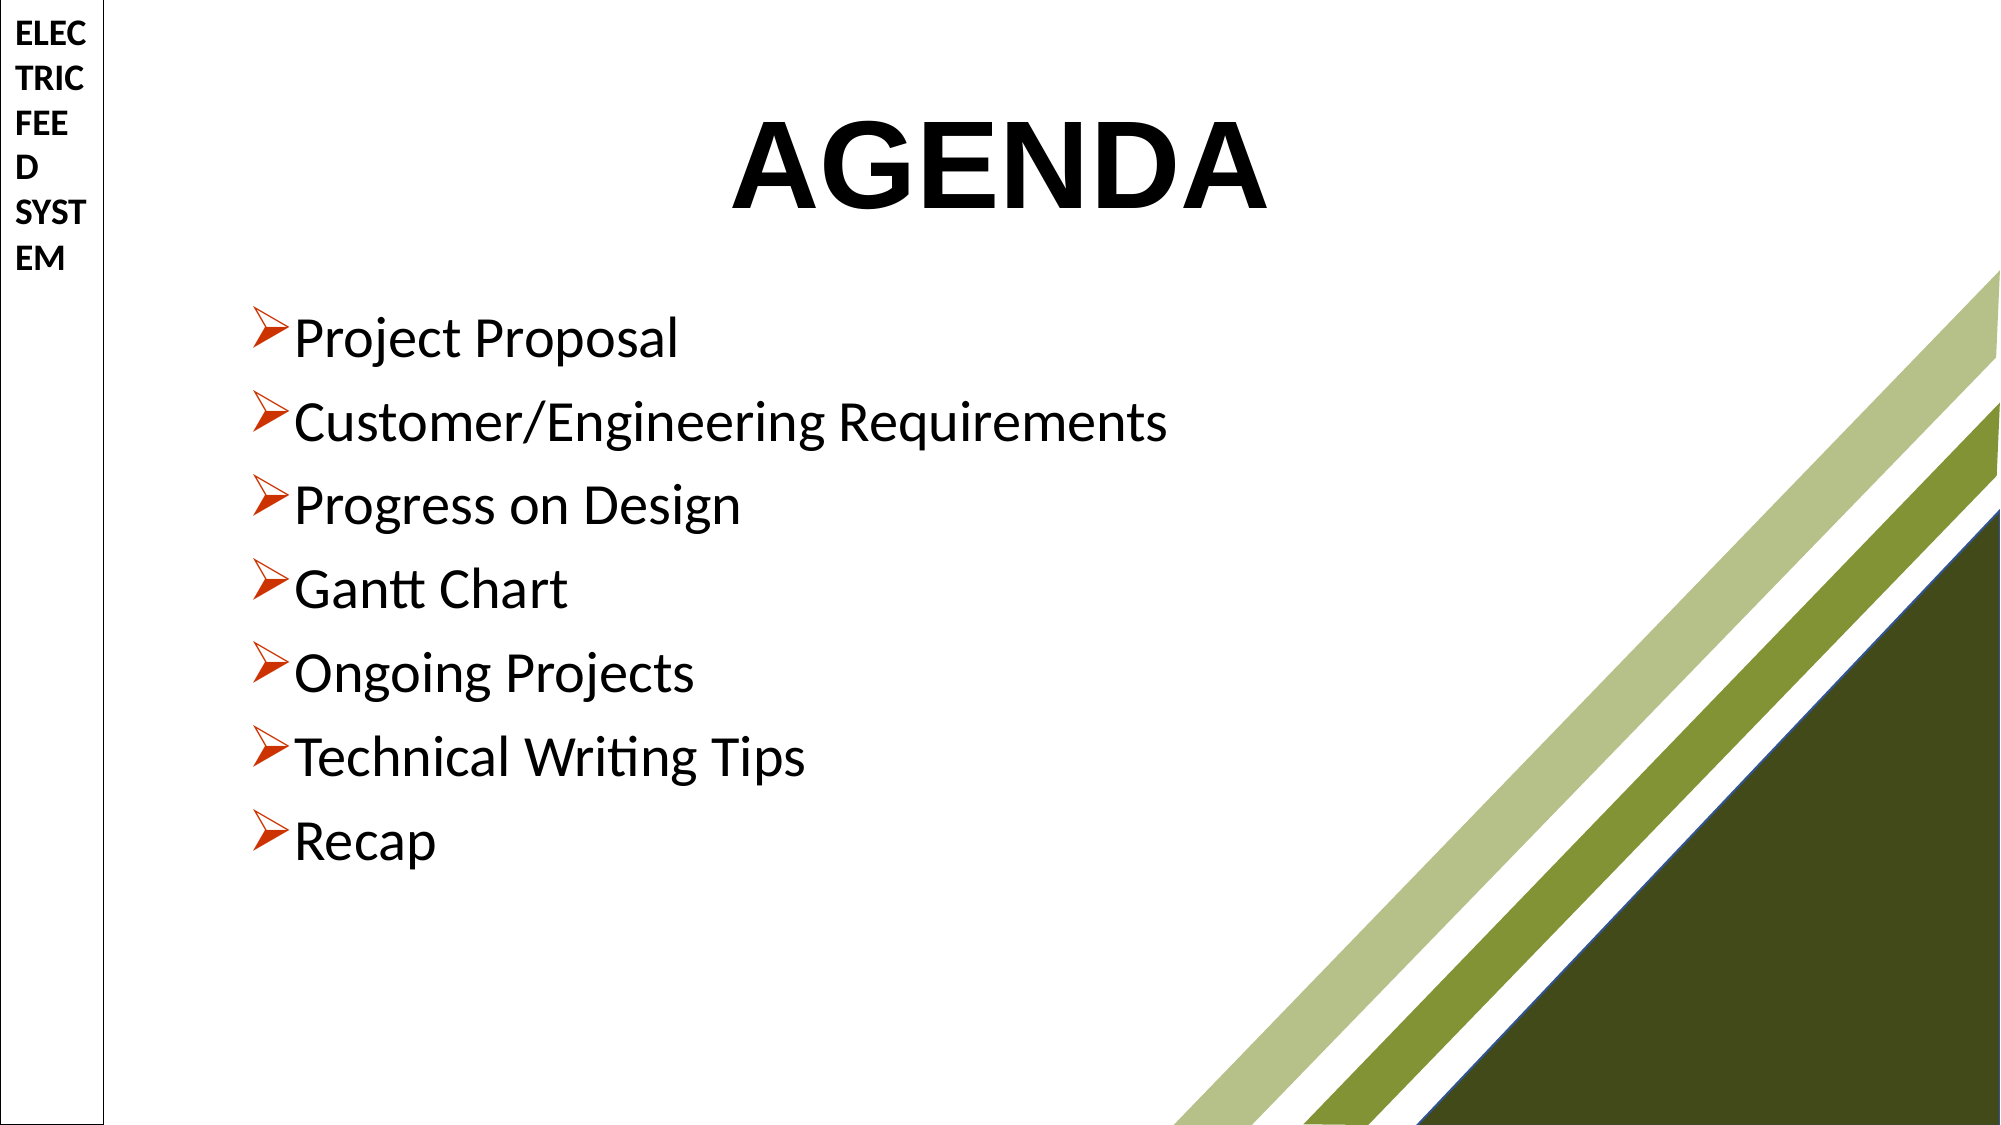

ELECTRIC FEED SYSTEM
# AGENDA

Project Proposal
Customer/Engineering Requirements
Progress on Design
Gantt Chart
Ongoing Projects
Technical Writing Tips
Recap